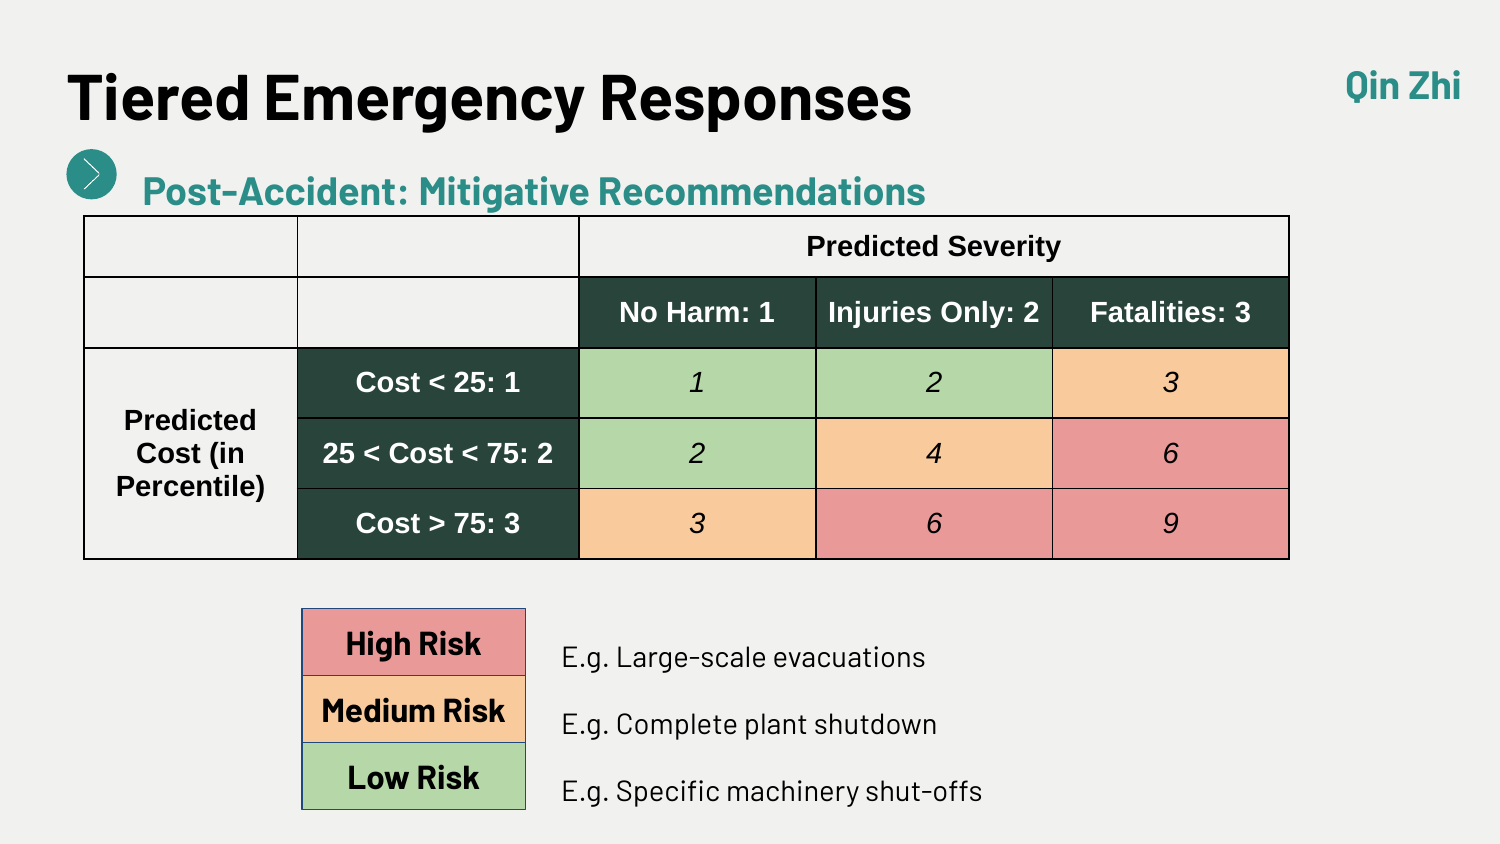

Tiered Emergency Responses
Qin Zhi
Post-Accident: Mitigative Recommendations

|  |  | Predicted Severity |  |  |
| --- | --- | --- | --- | --- |
|  |  | No Harm: 1 | Injuries Only: 2 | Fatalities: 3 |
| Predicted Cost (in Percentile) | Cost < 25: 1 | 1 | 2 | 3 |
|  | 25 < Cost < 75: 2 | 2 | 4 | 6 |
|  | Cost > 75: 3 | 3 | 6 | 9 |
High Risk
E.g. Large-scale evacuations
Medium Risk
E.g. Complete plant shutdown
Low Risk
E.g. Specific machinery shut-offs